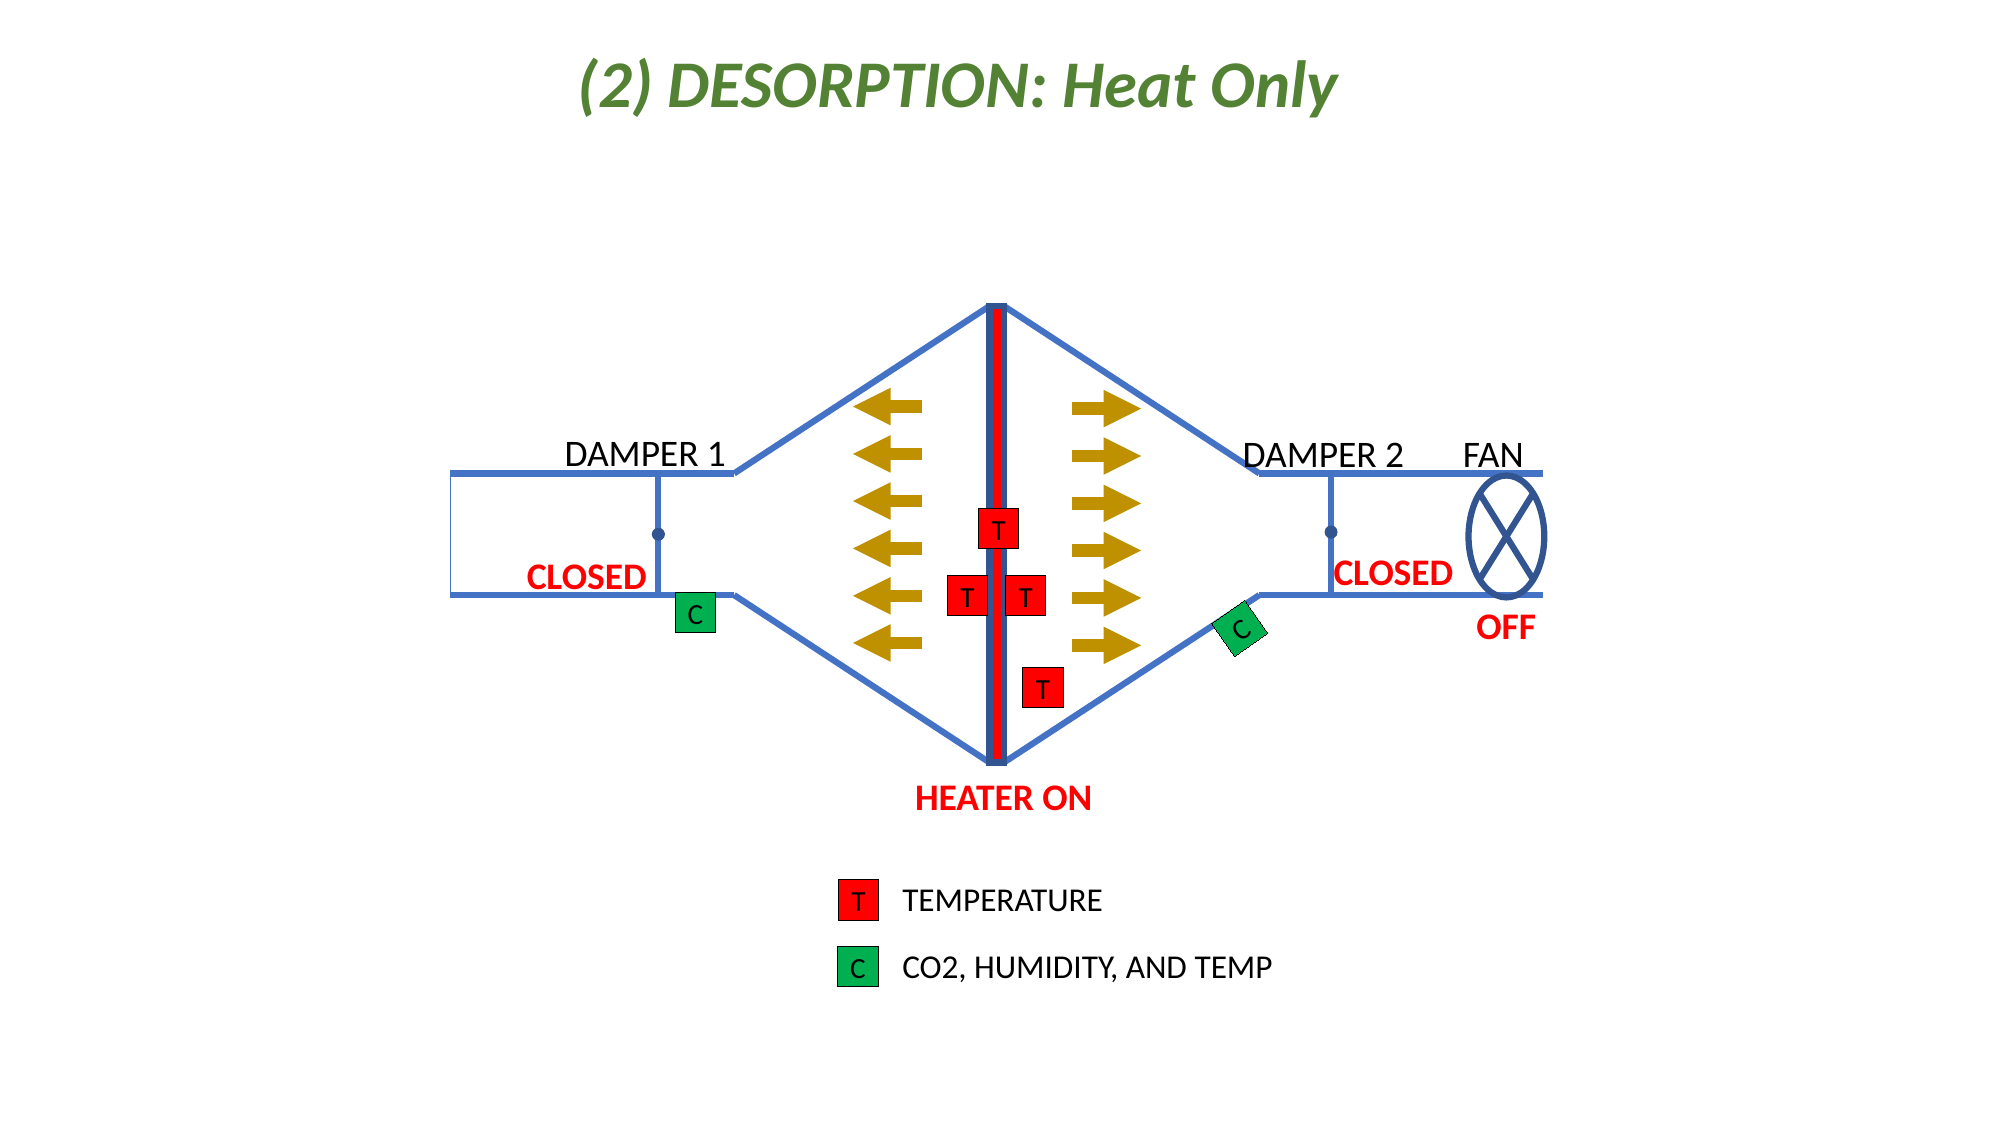

(2) DESORPTION: Heat Only

DAMPER 1
DAMPER 2
FAN

T

CLOSED
CLOSED
T
T
C
OFF
C
T
HEATER ON
TEMPERATURE
T
CO2, HUMIDITY, AND TEMP
C